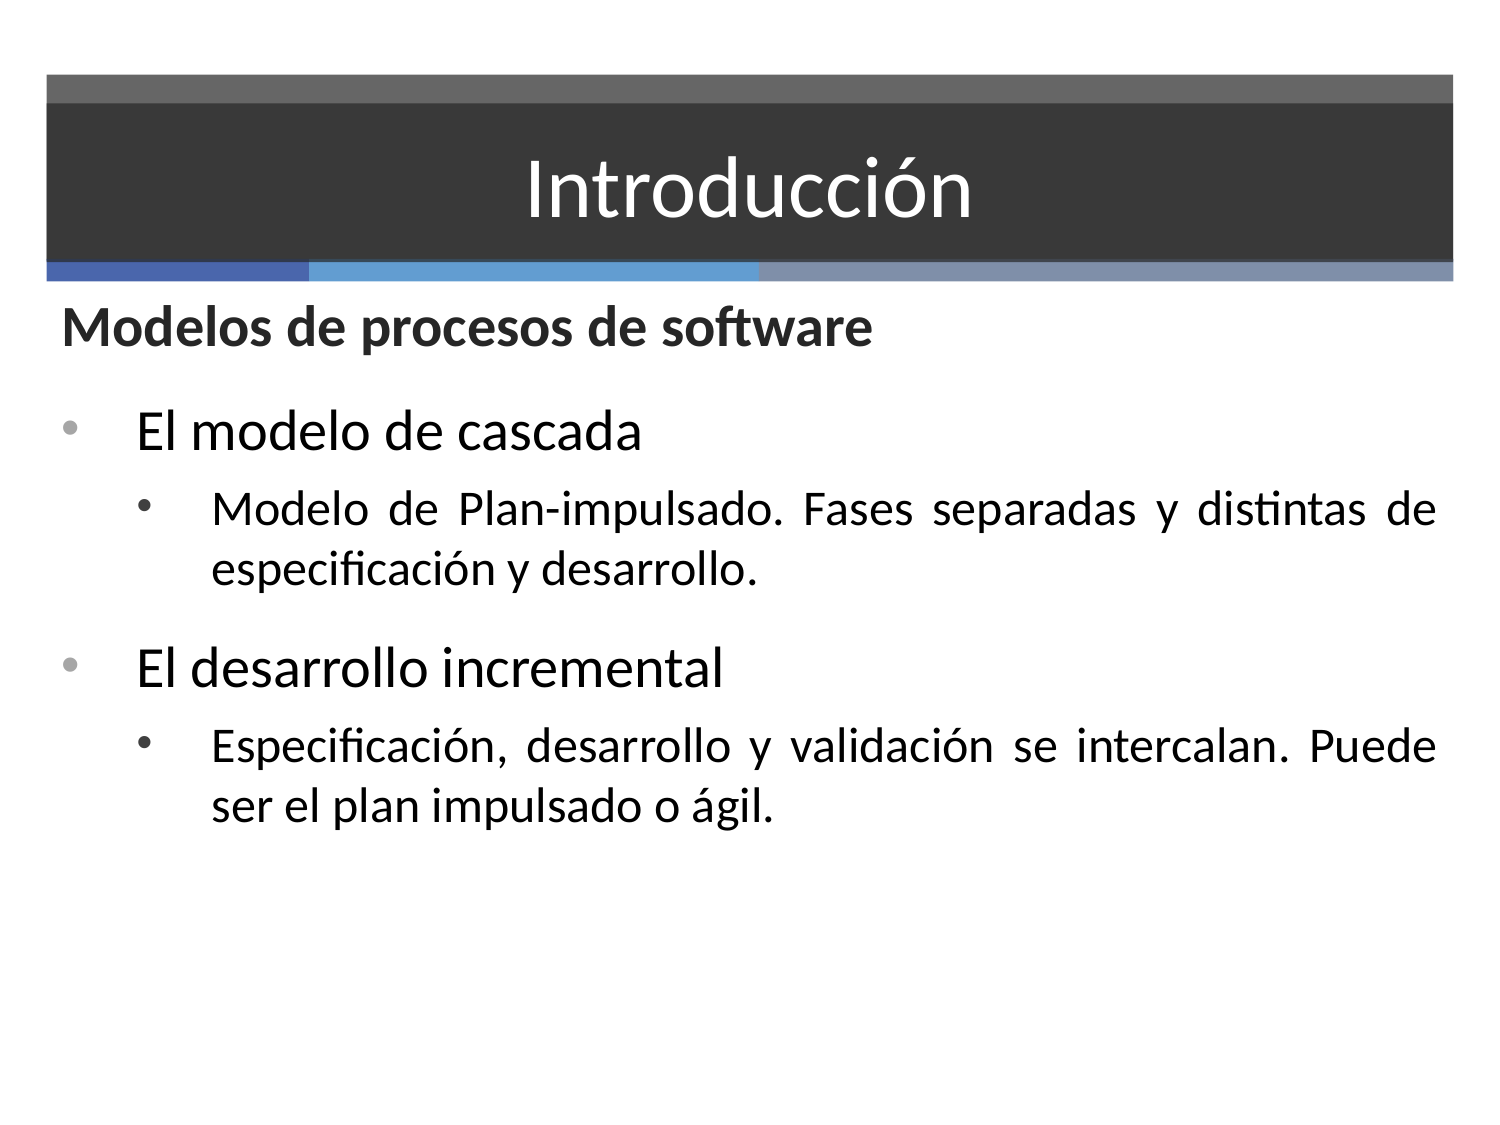

# Introducción
Modelos de procesos de software
El modelo de cascada
Modelo de Plan-impulsado. Fases separadas y distintas de especificación y desarrollo.
El desarrollo incremental
Especificación, desarrollo y validación se intercalan. Puede ser el plan impulsado o ágil.